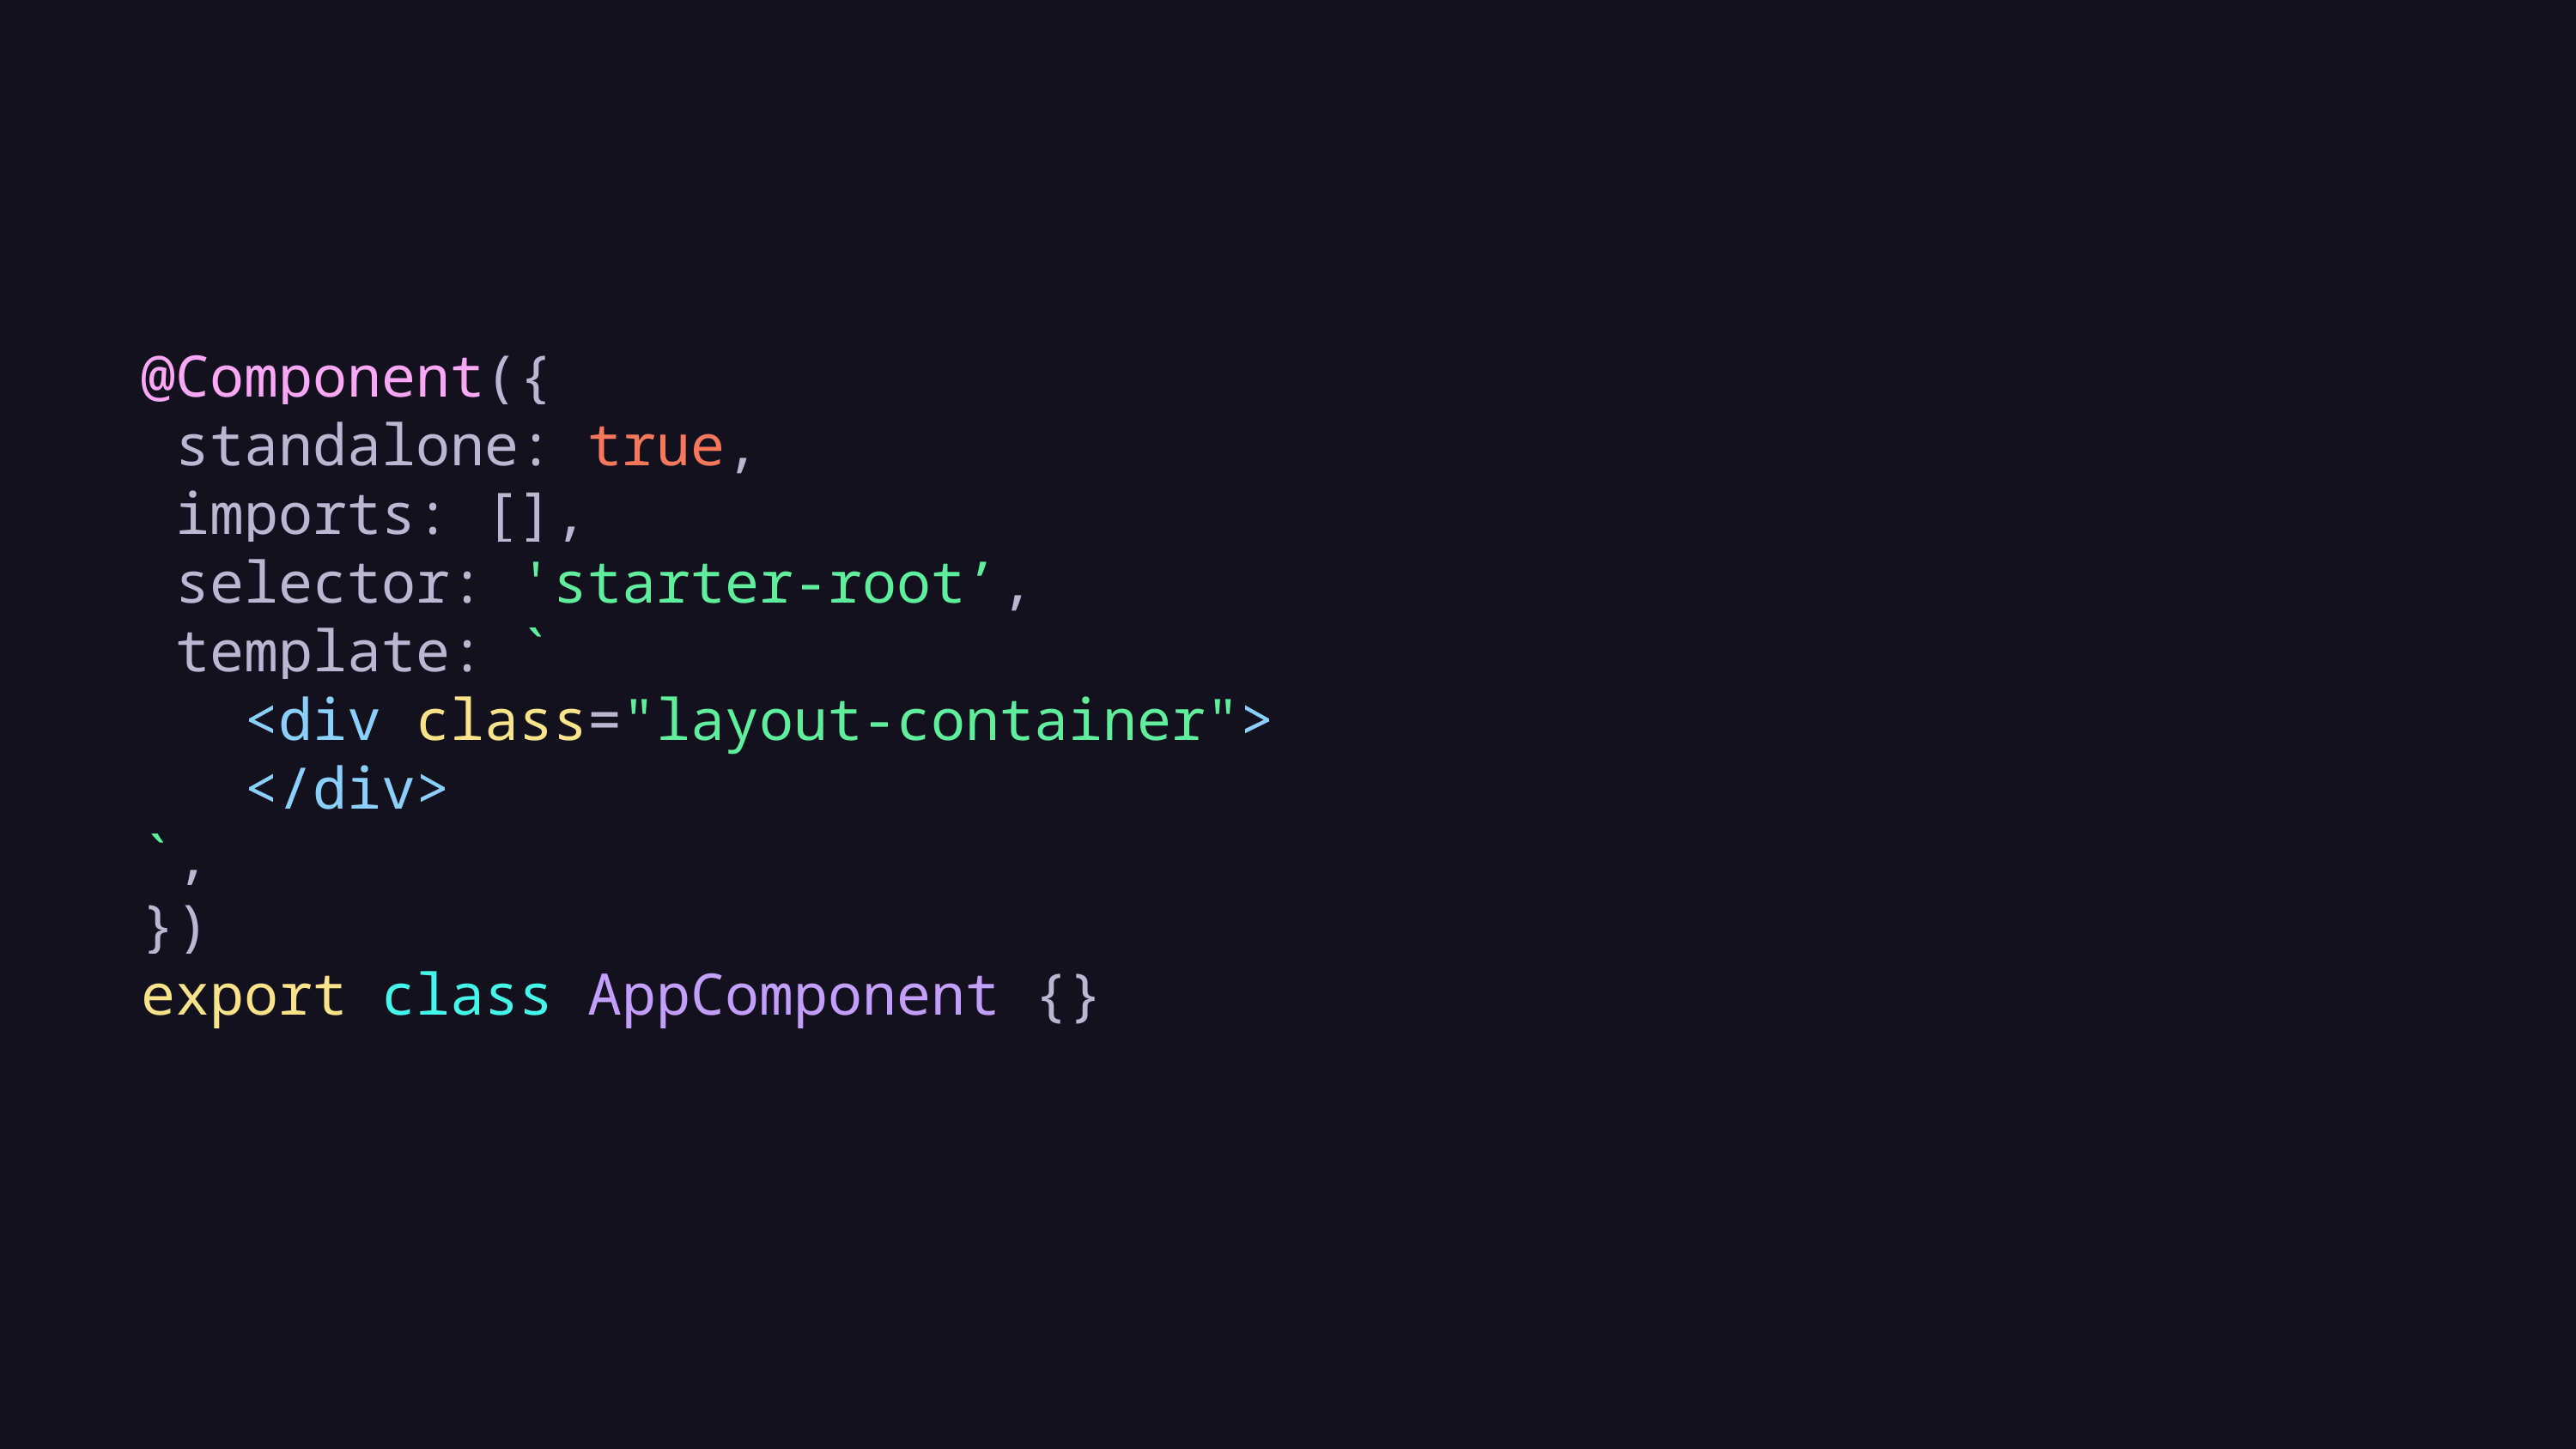

@Component({
 standalone: true,
 imports: [],
 selector: 'starter-root’,
 template: `
   <div class="layout-container">
   </div>
`,
})
export class AppComponent {}